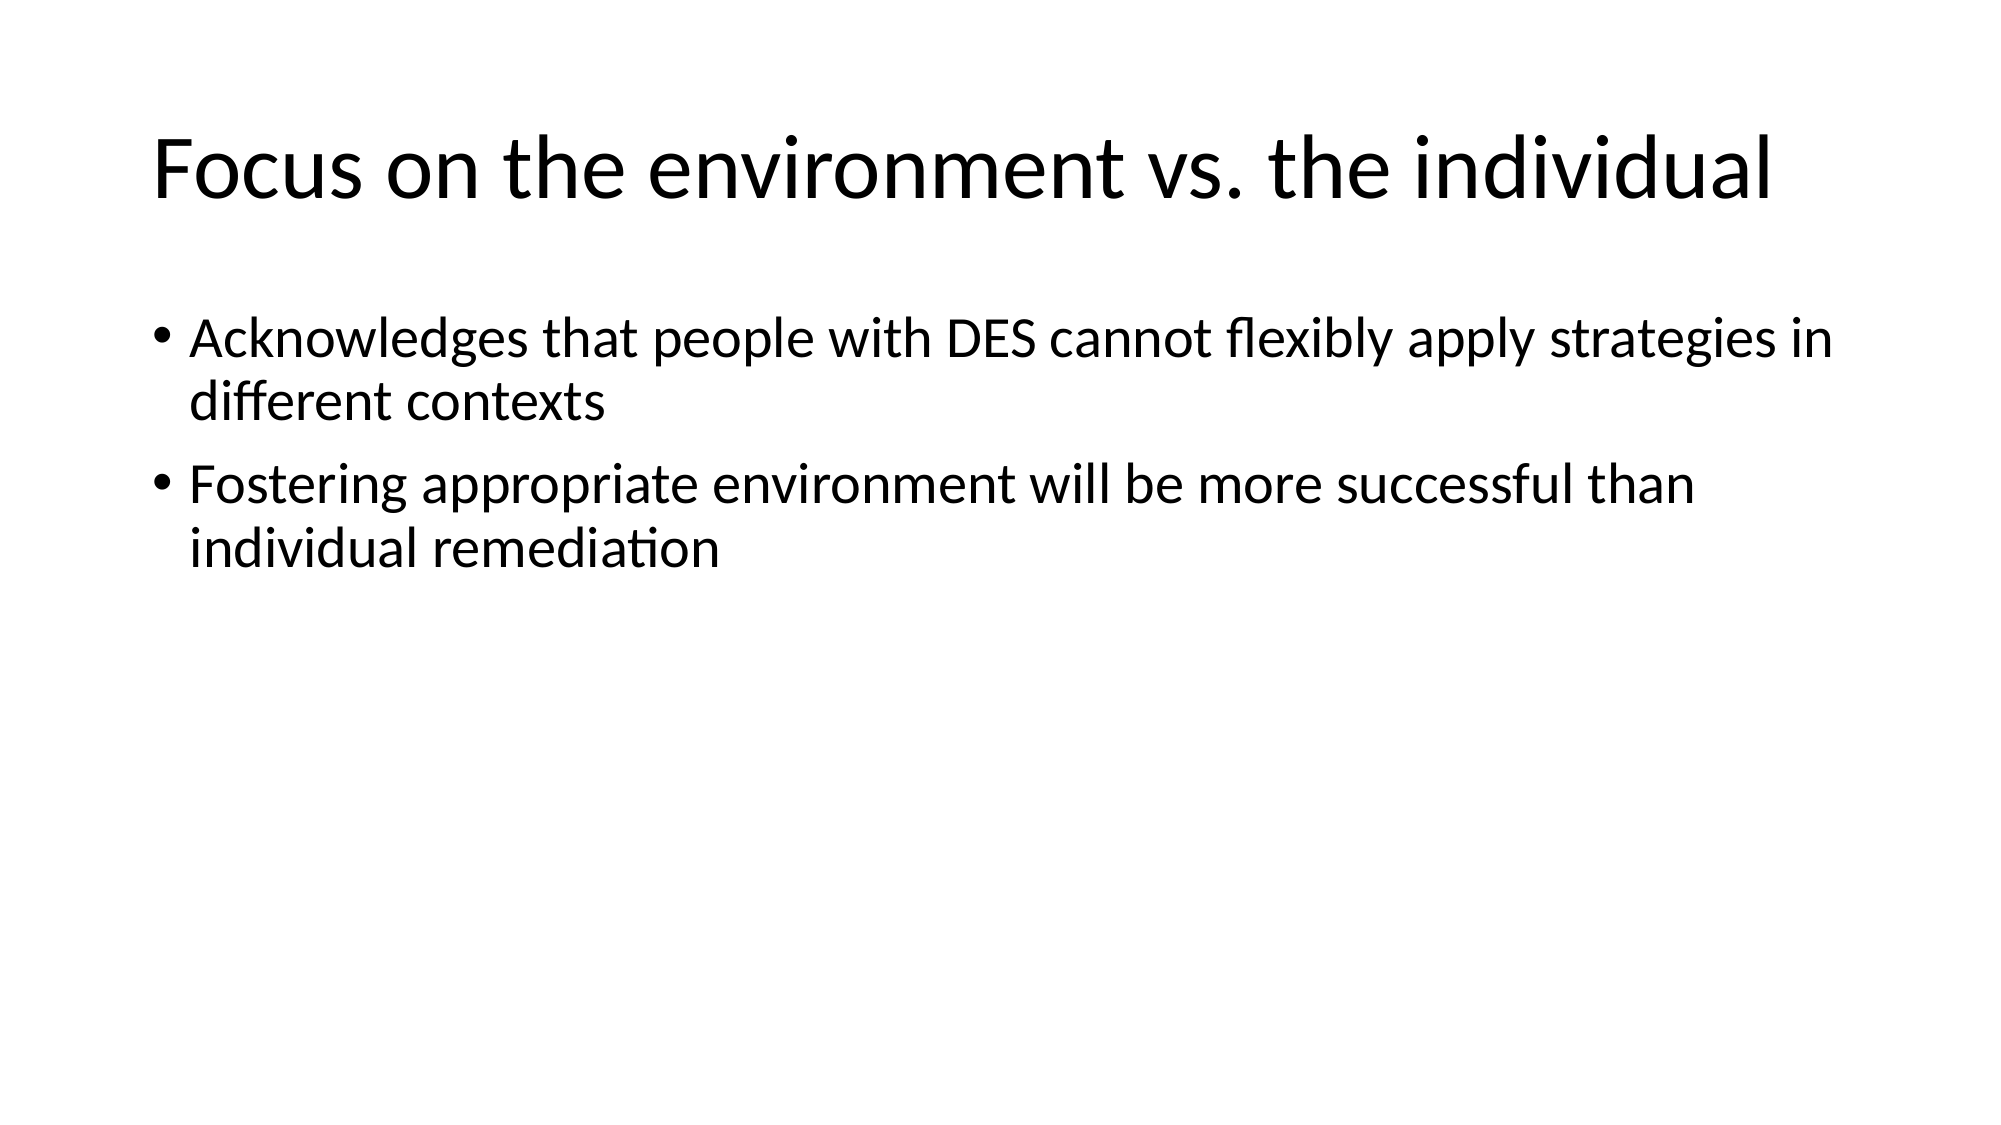

# Focus on the environment vs. the individual
Acknowledges that people with DES cannot flexibly apply strategies in different contexts
Fostering appropriate environment will be more successful than individual remediation